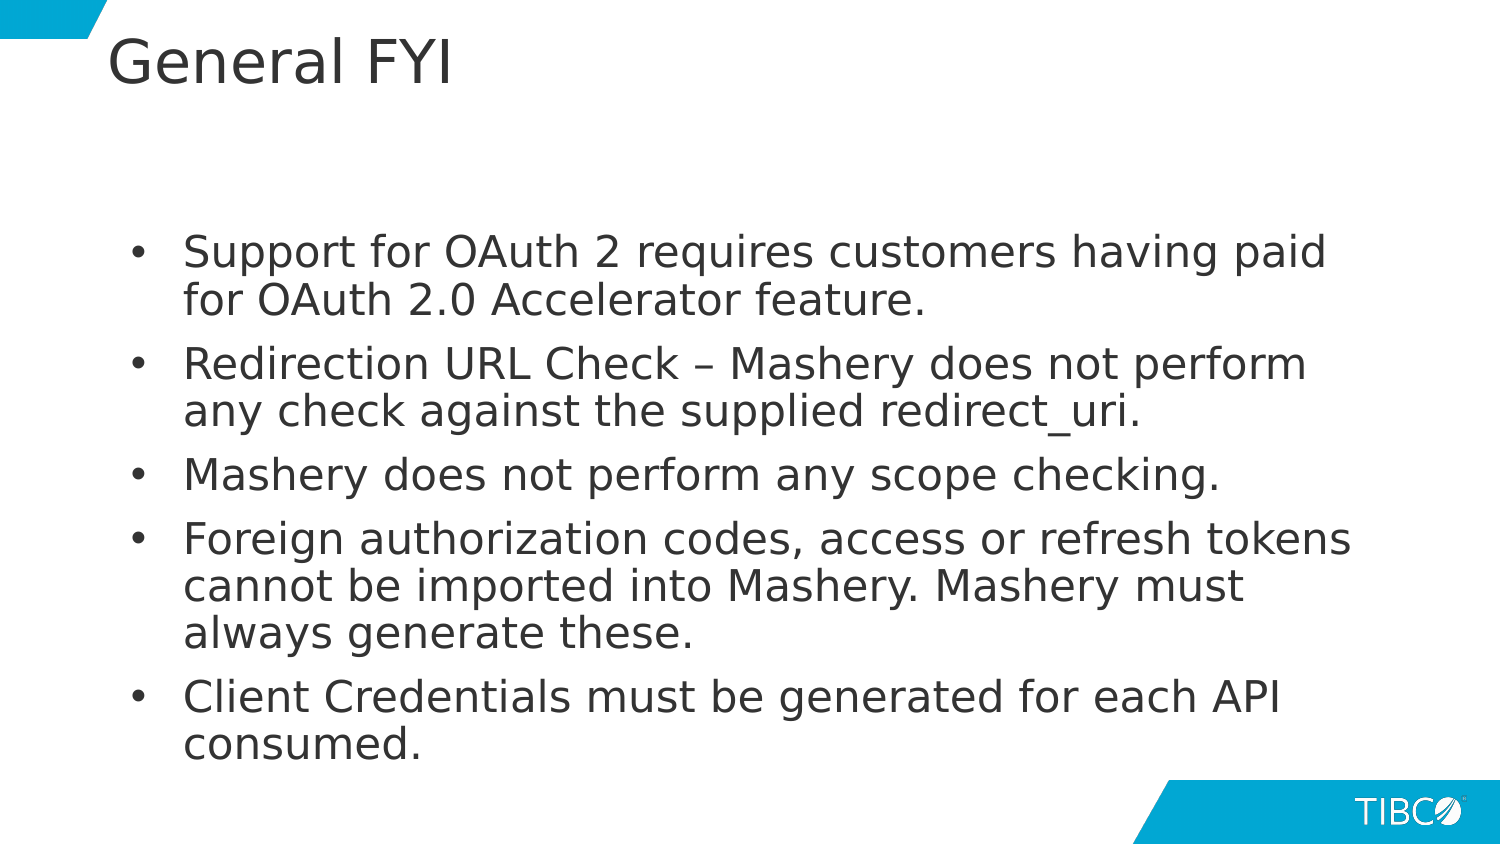

# General FYI
Support for OAuth 2 requires customers having paid for OAuth 2.0 Accelerator feature.
Redirection URL Check – Mashery does not perform any check against the supplied redirect_uri.
Mashery does not perform any scope checking.
Foreign authorization codes, access or refresh tokens cannot be imported into Mashery. Mashery must always generate these.
Client Credentials must be generated for each API consumed.